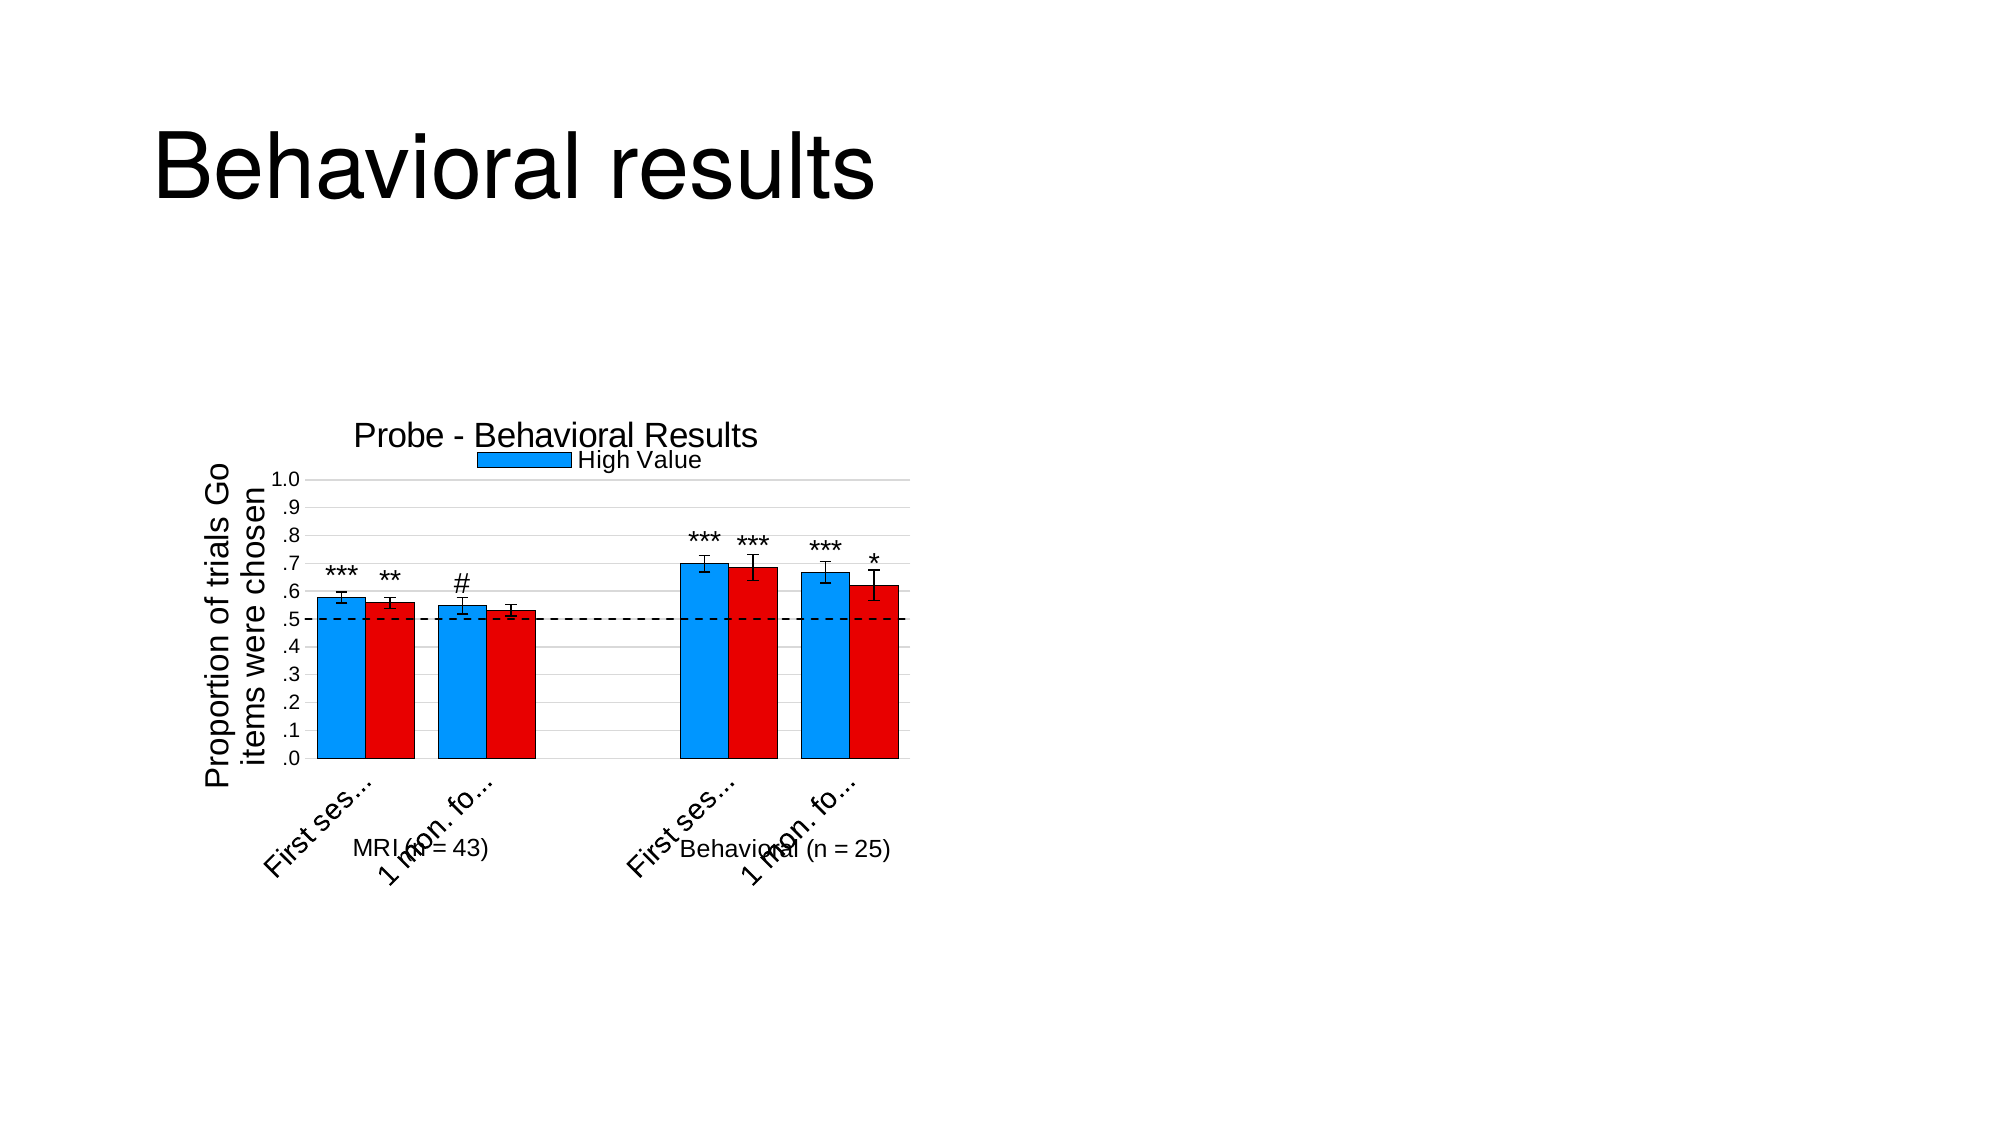

# Behavioral results

### Chart: Probe - Behavioral Results

| Category | High Value | Low Value | chance |
|---|---|---|---|
| First session | 0.5777778 | 0.5575838 | 0.5 |
| 1 mon. follow-up | 0.5478212 | 0.5313212 | 0.5 |
|  | None | None | 0.5 |
| First session | 0.6979225 | 0.6847826 | 0.5 |
| 1 mon. follow-up | 0.6682316 | 0.6211523 | 0.5 |